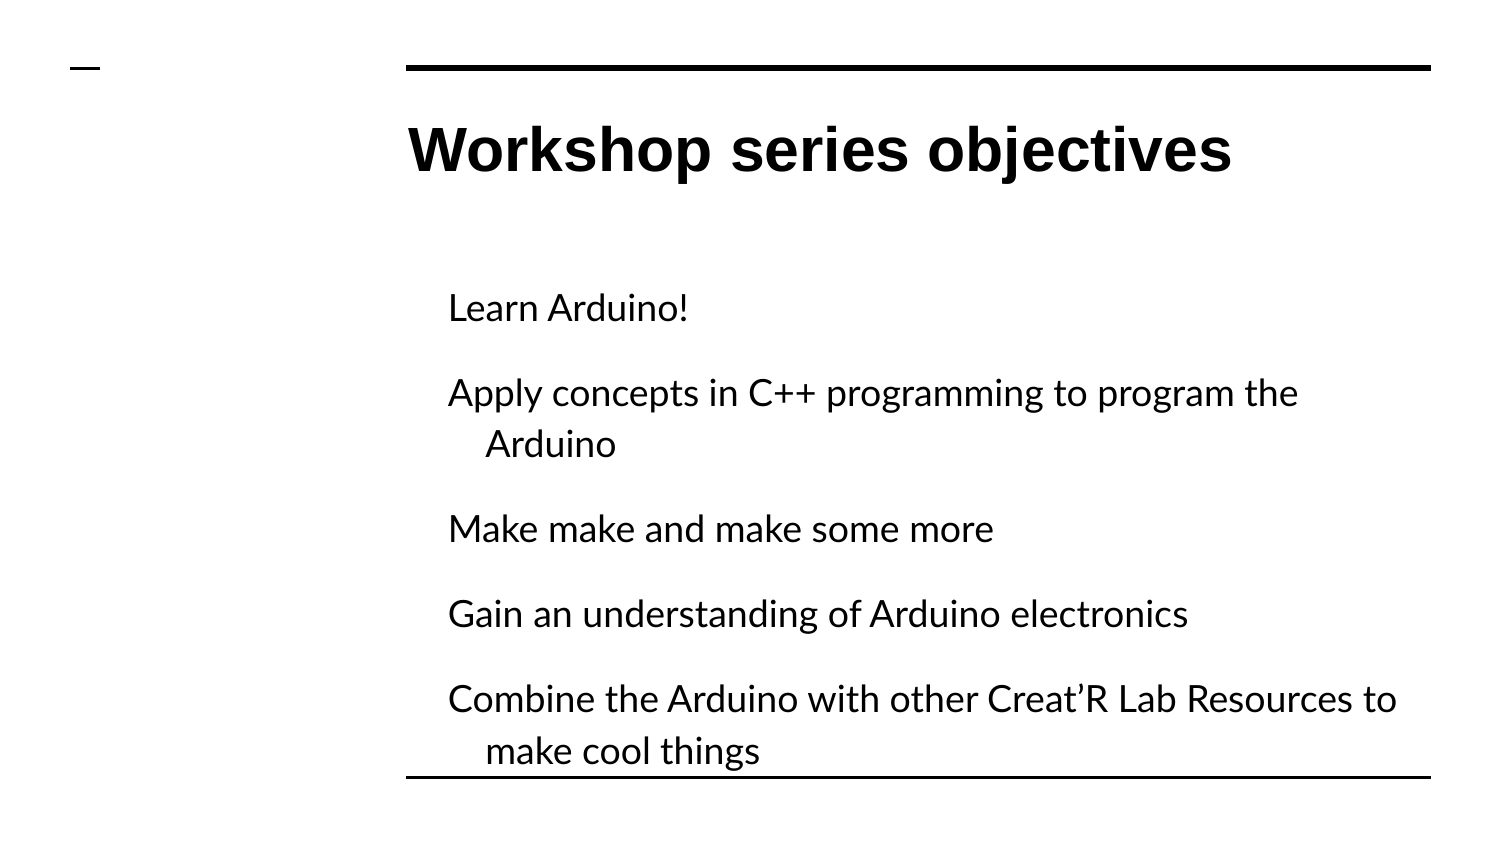

# Workshop series objectives
Learn Arduino!
Apply concepts in C++ programming to program the Arduino
Make make and make some more
Gain an understanding of Arduino electronics
Combine the Arduino with other Creat’R Lab Resources to make cool things